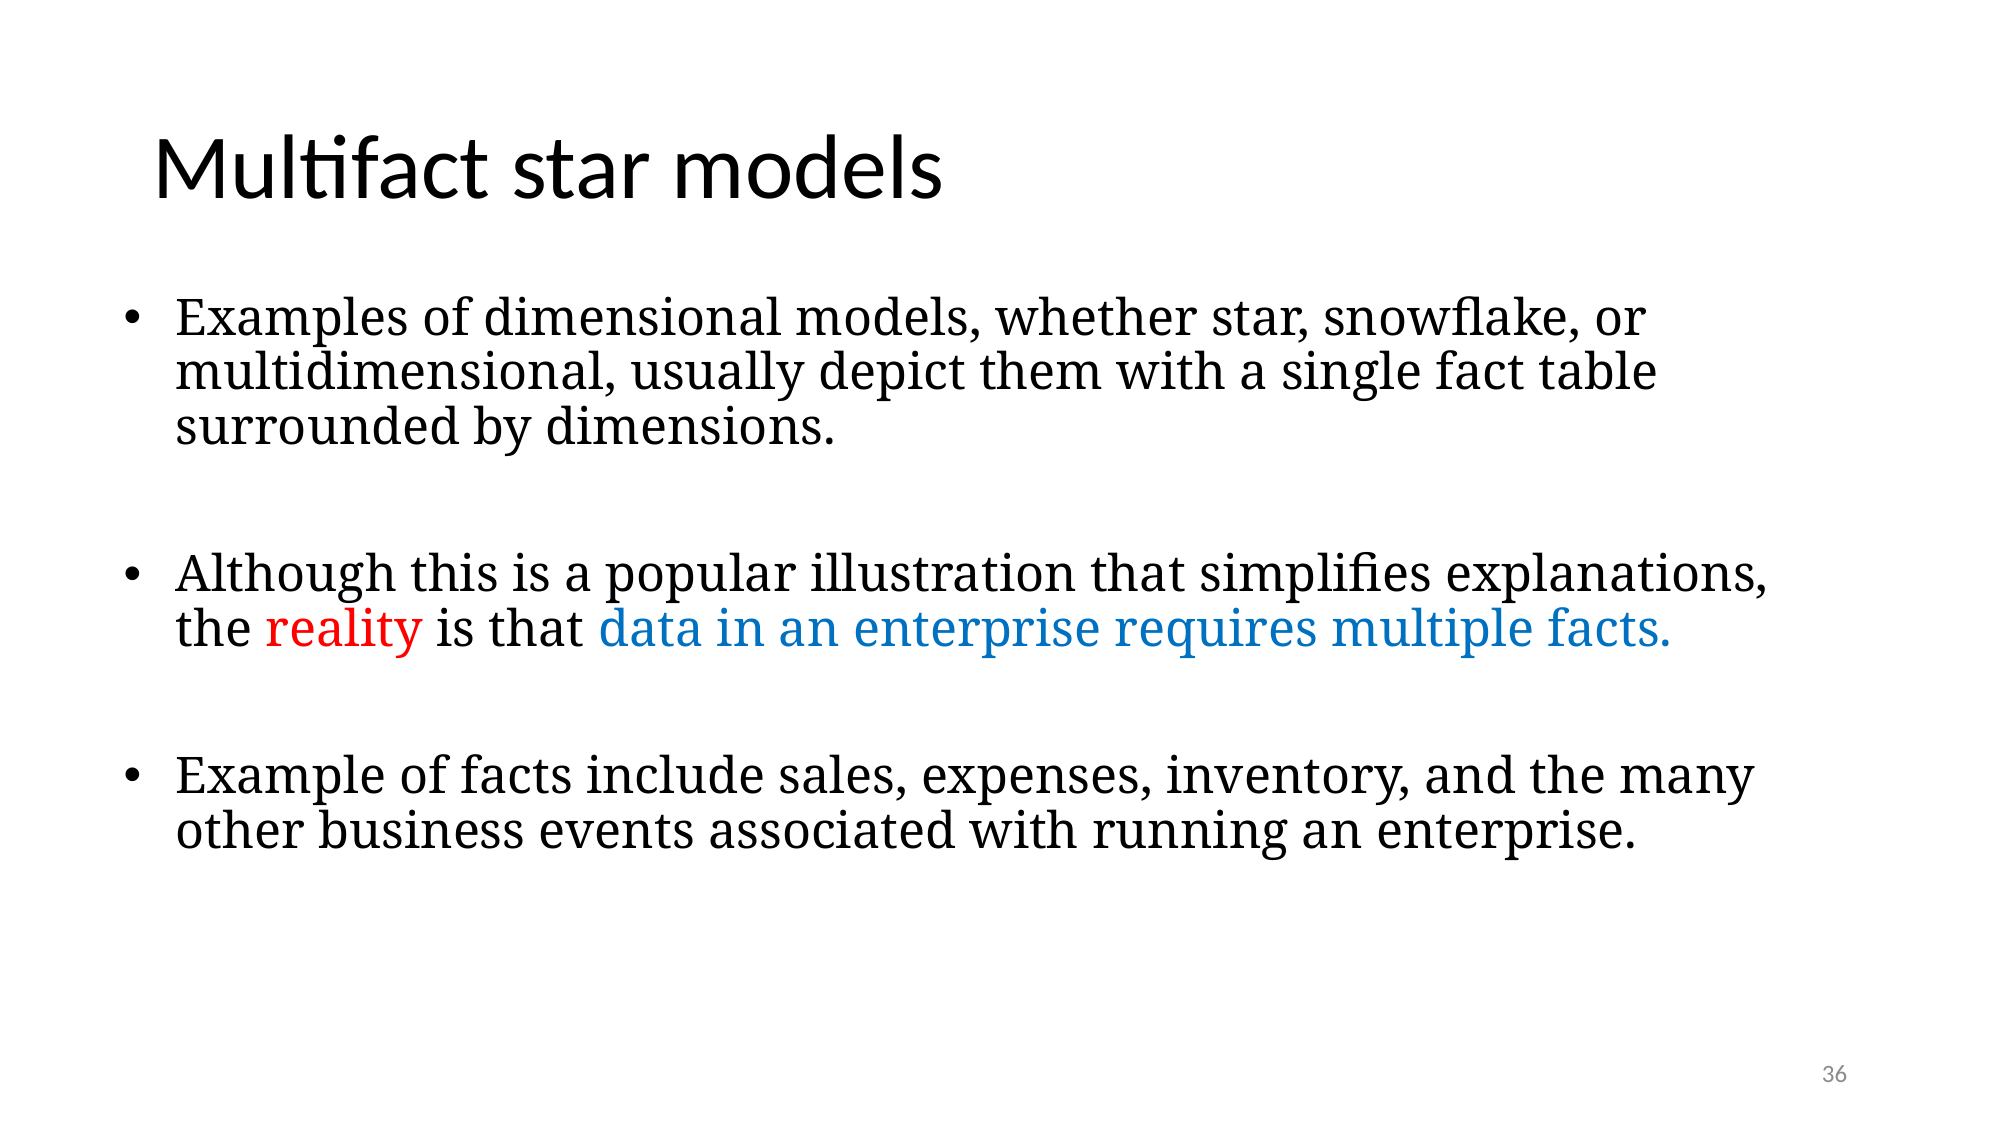

# Multifact star models
Examples of dimensional models, whether star, snowflake, or multidimensional, usually depict them with a single fact table surrounded by dimensions.

Although this is a popular illustration that simplifies explanations, the reality is that data in an enterprise requires multiple facts.

Example of facts include sales, expenses, inventory, and the many other business events associated with running an enterprise.

36